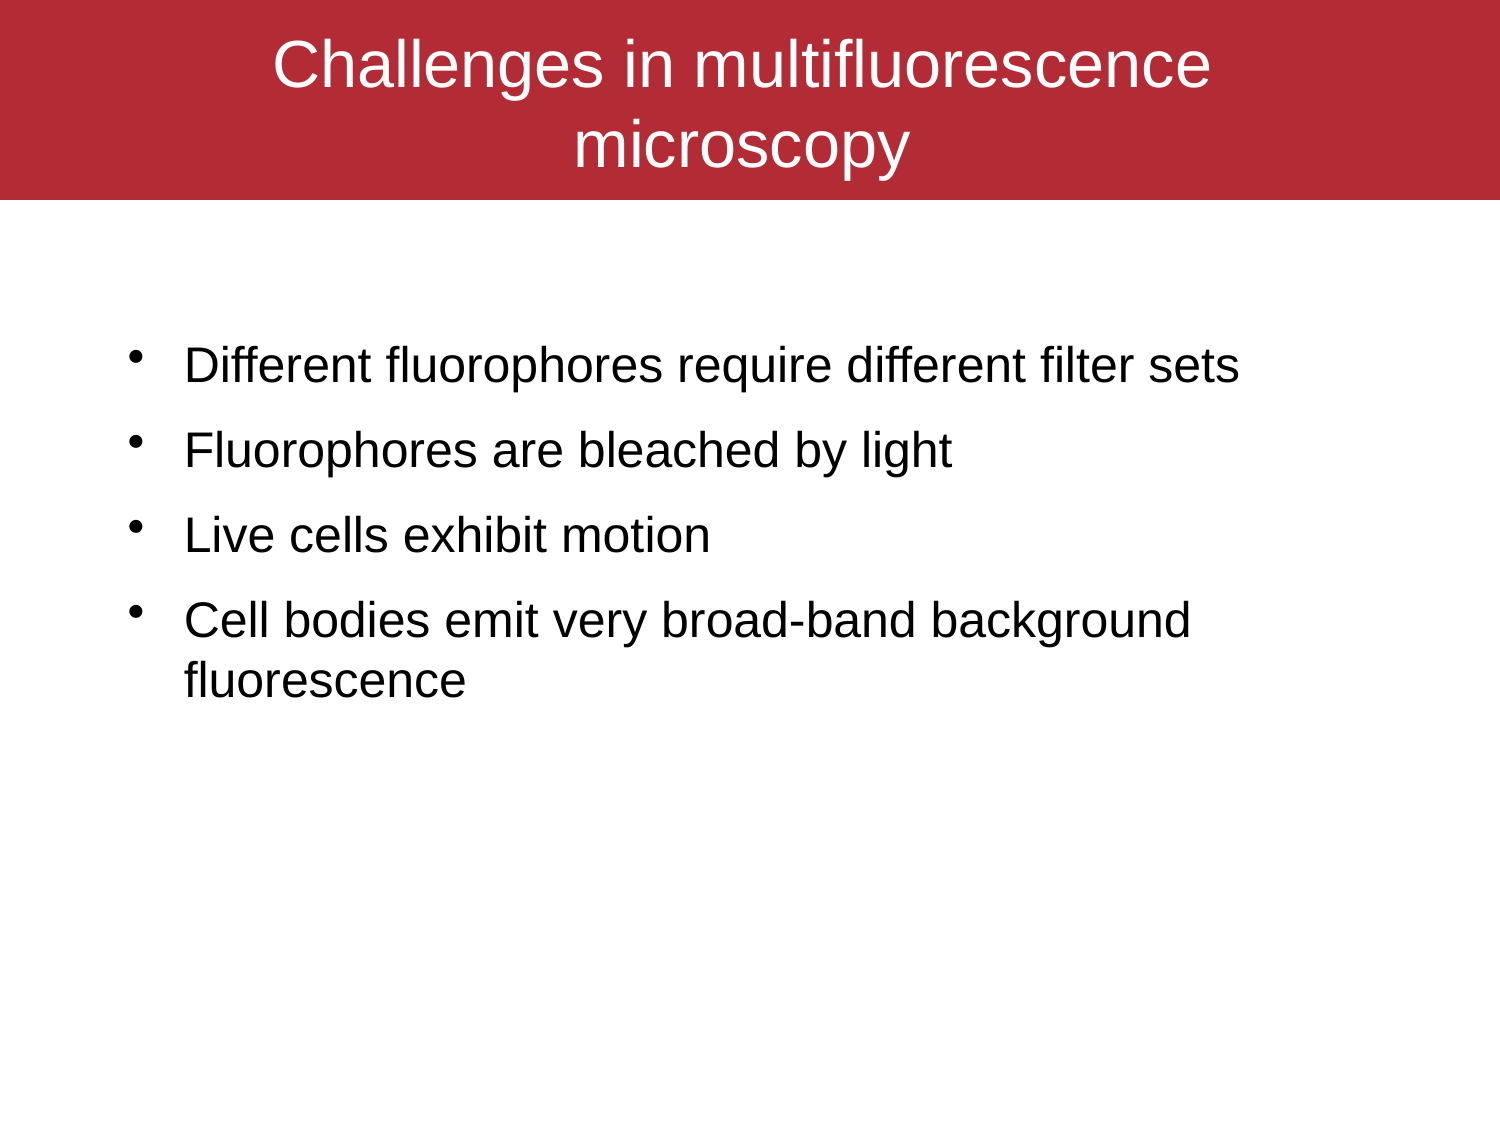

# Challenges in multifluorescence microscopy
Different fluorophores require different filter sets
Fluorophores are bleached by light
Live cells exhibit motion
Cell bodies emit very broad-band background fluorescence